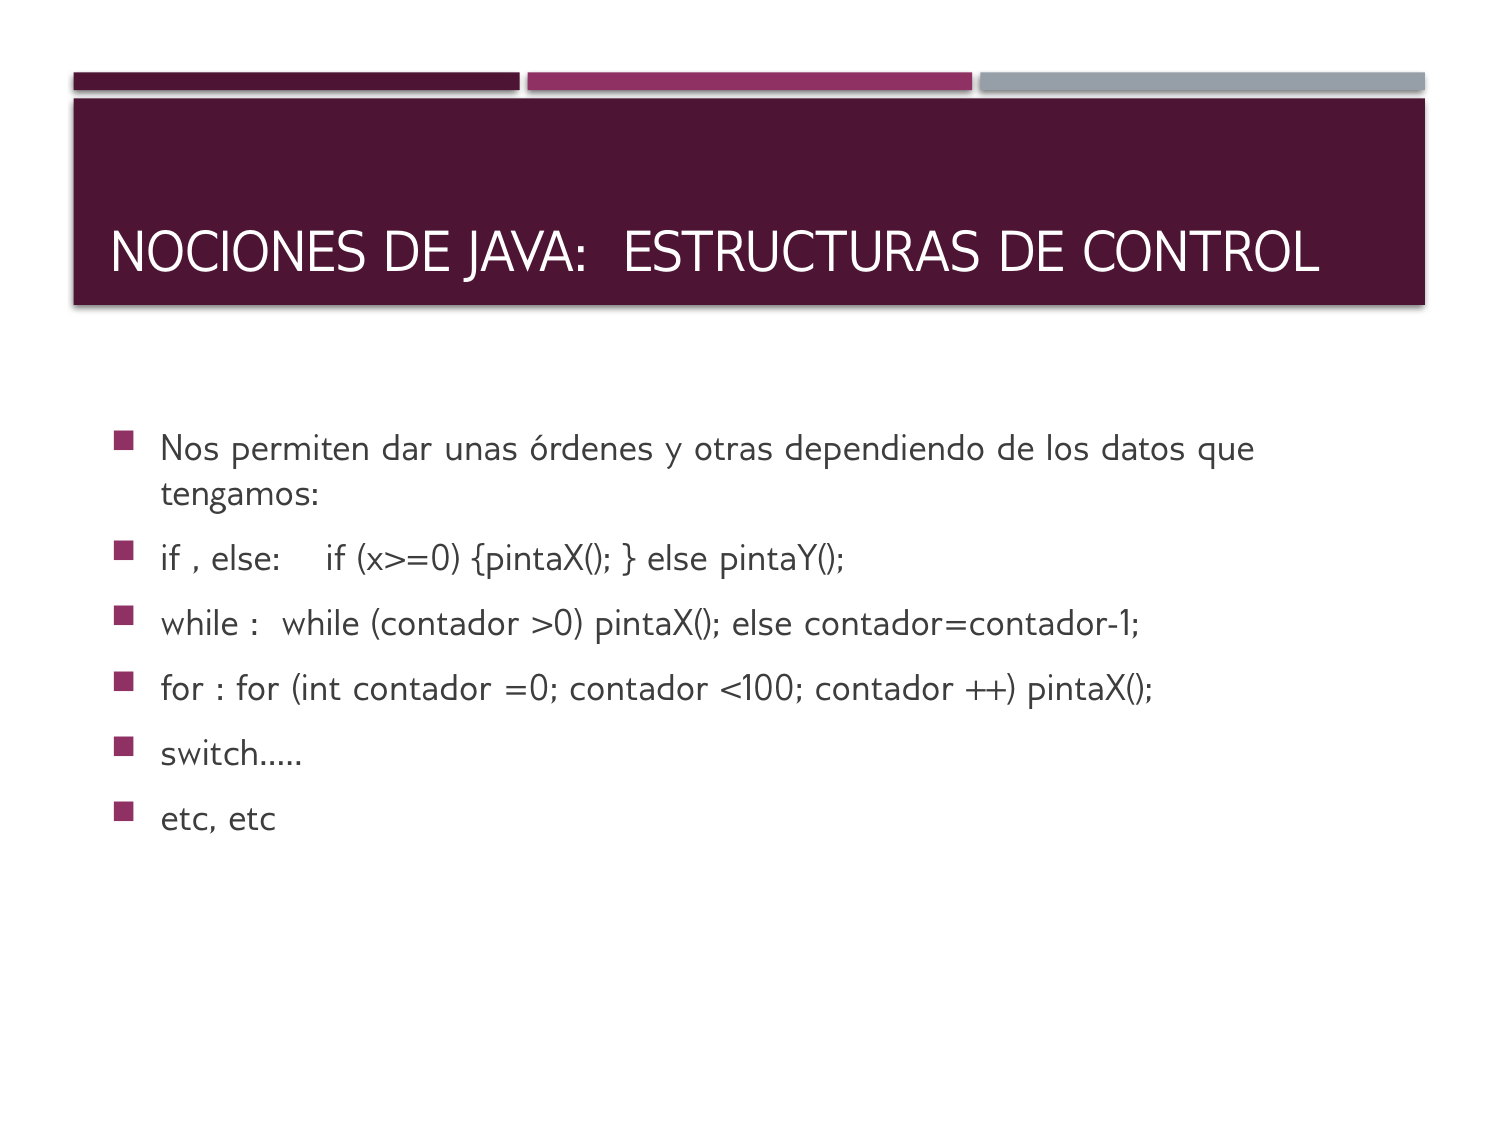

# Nociones de java:  estructuras de control
Nos permiten dar unas órdenes y otras dependiendo de los datos que tengamos:
if , else:    if (x>=0) {pintaX(); } else pintaY();
while :  while (contador >0) pintaX(); else contador=contador-1;
for : for (int contador =0; contador <100; contador ++) pintaX();
switch…..
etc, etc